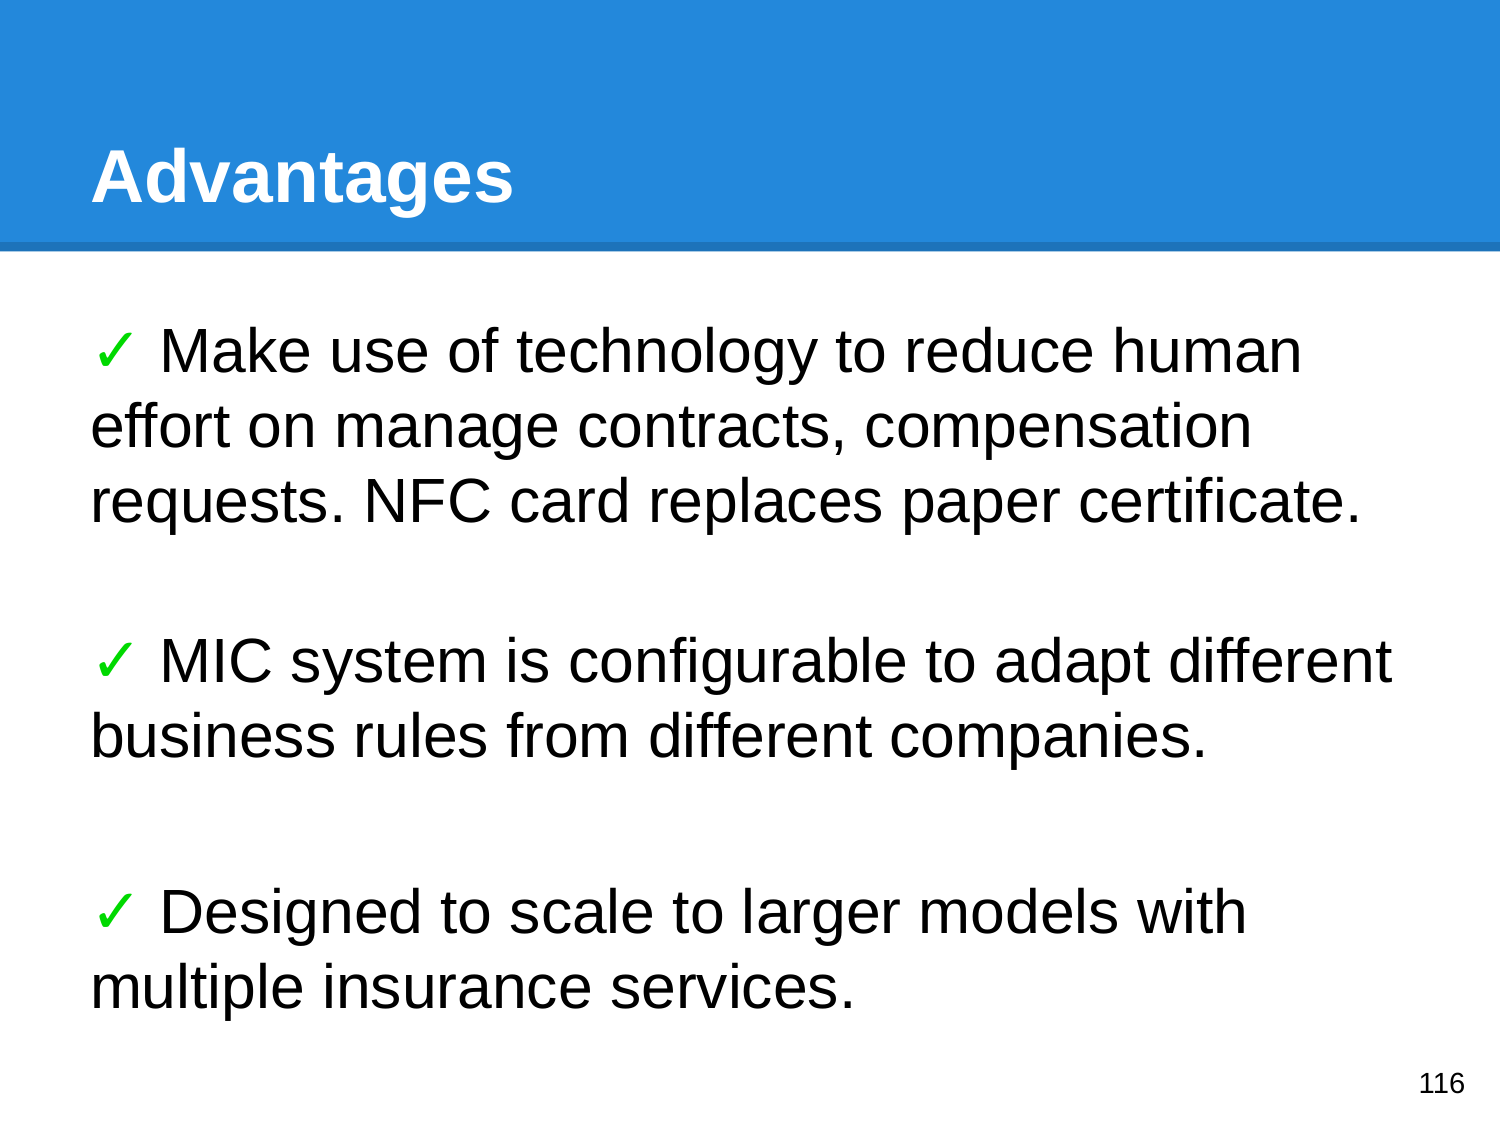

# Advantages
✓ Make use of technology to reduce human effort on manage contracts, compensation requests. NFC card replaces paper certificate.

✓ MIC system is configurable to adapt different business rules from different companies.

✓ Designed to scale to larger models with multiple insurance services.
116